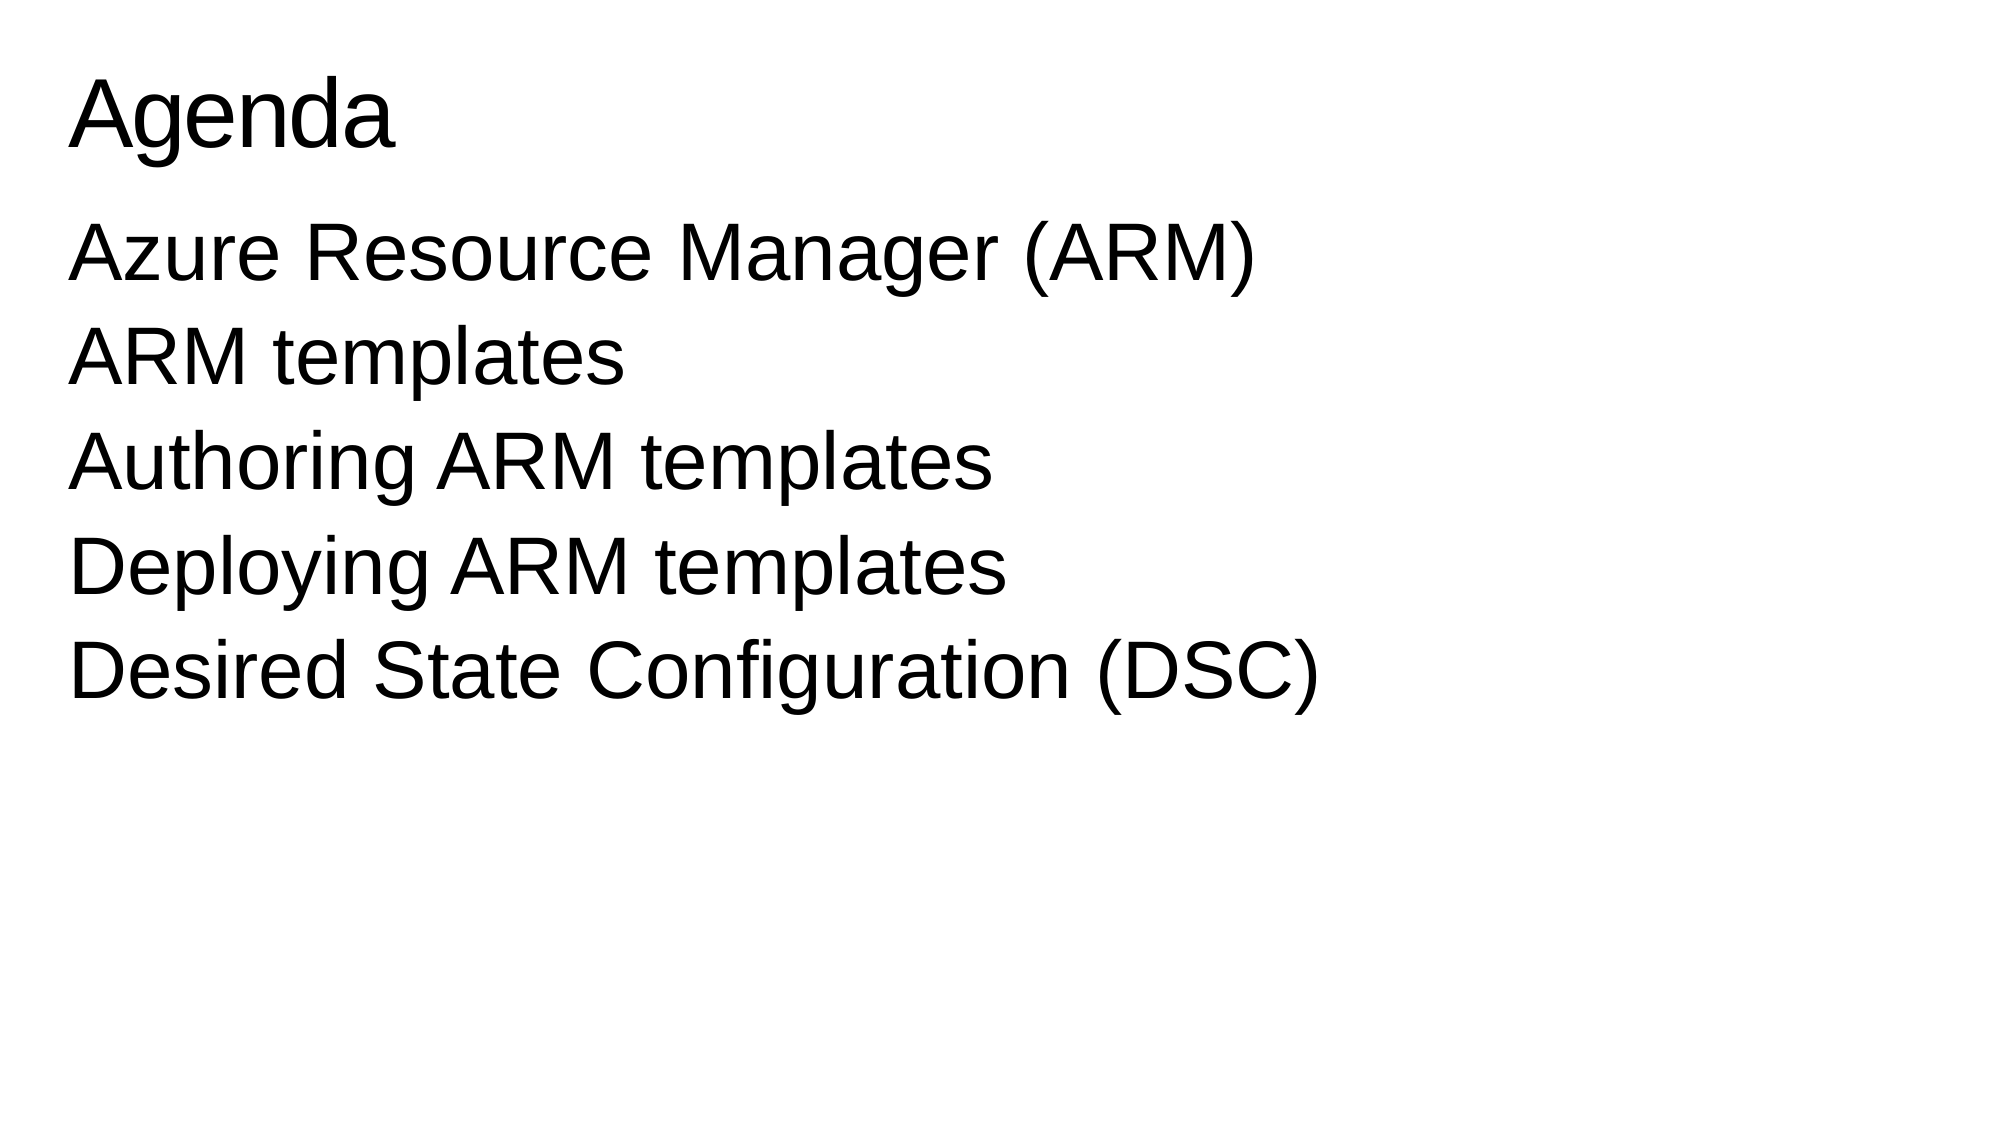

# Agenda
Azure Resource Manager (ARM)
ARM templates
Authoring ARM templates
Deploying ARM templates
Desired State Configuration (DSC)